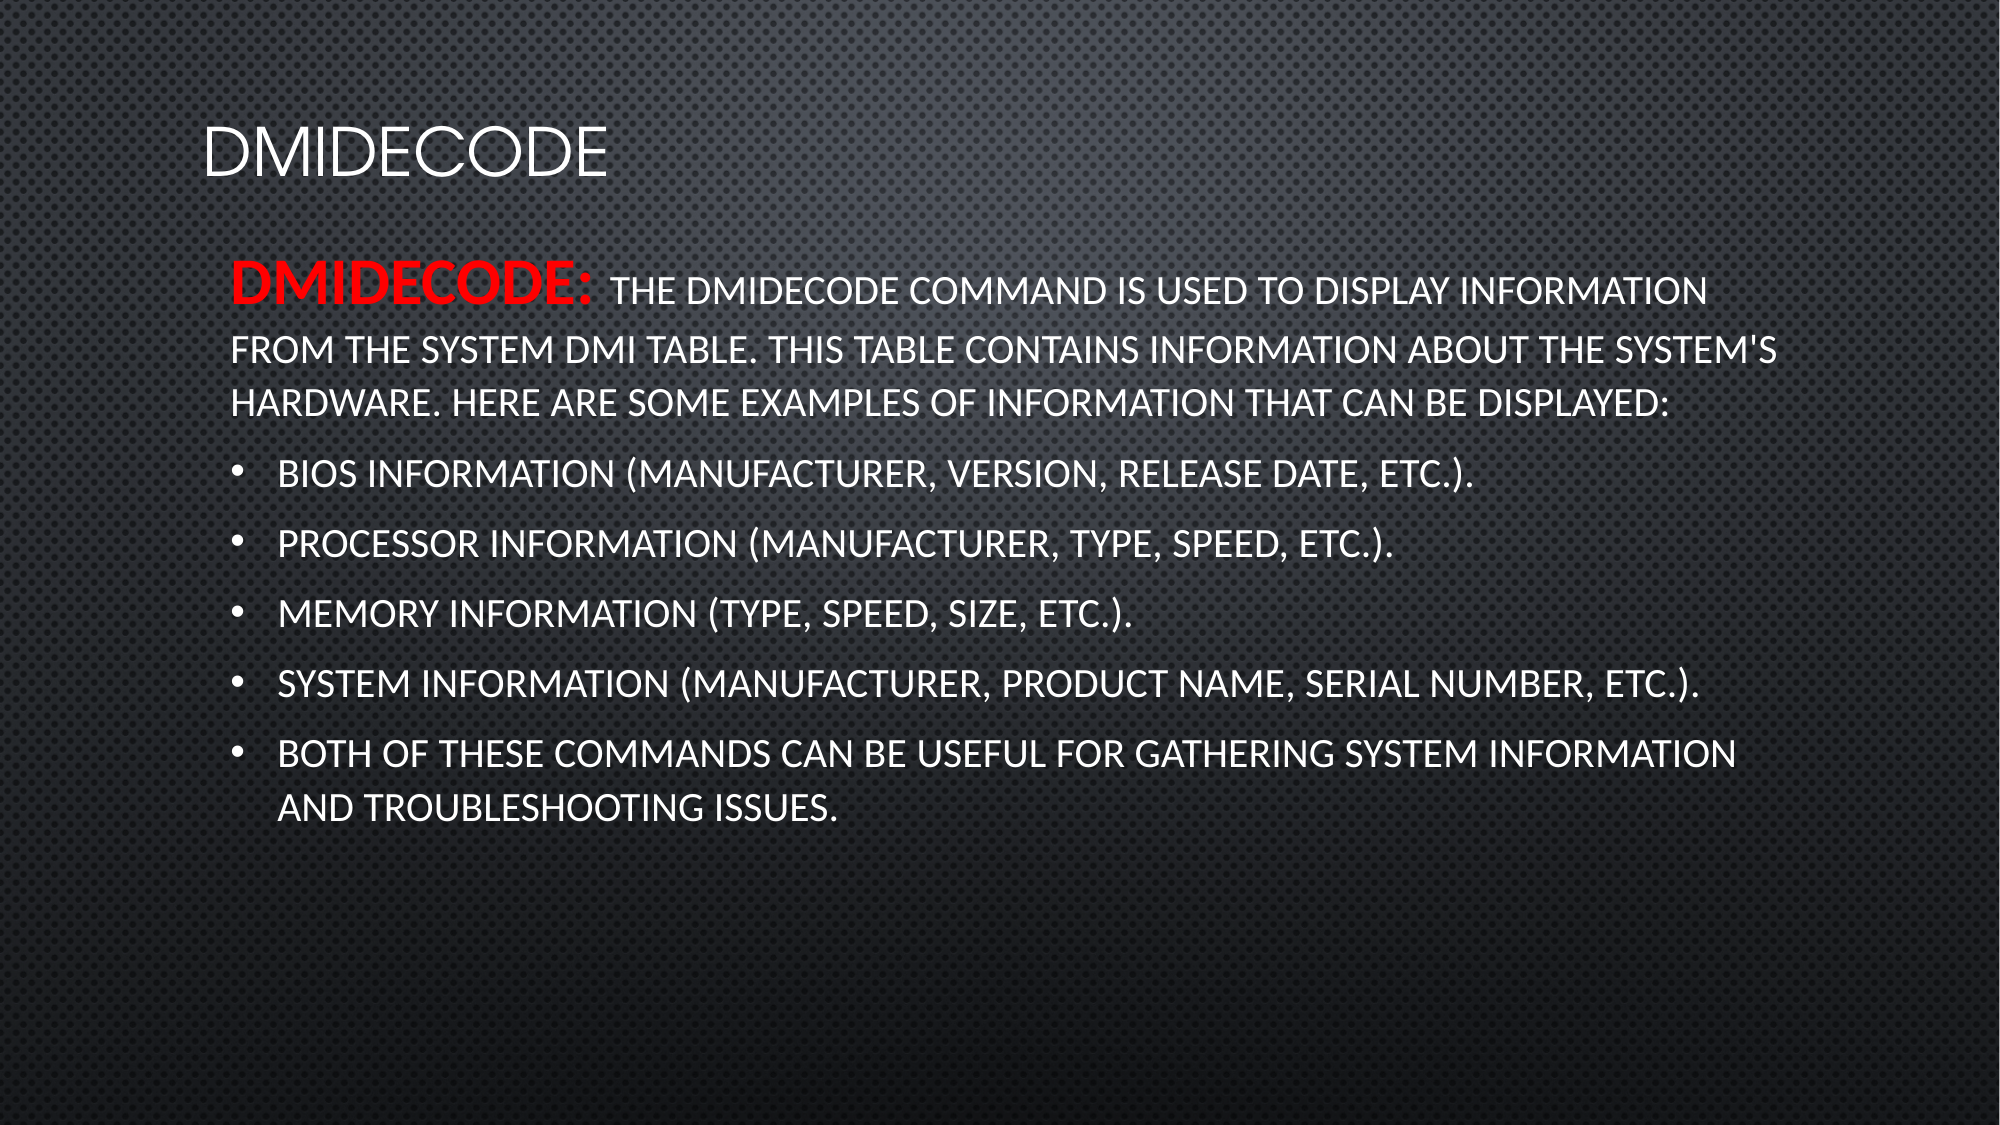

# DMIDECODE
dmidecode: The dmidecode command is used to display information from the system DMI table. This table contains information about the system's hardware. Here are some examples of information that can be displayed:
BIOS information (manufacturer, version, release date, etc.).
Processor information (manufacturer, type, speed, etc.).
Memory information (type, speed, size, etc.).
System information (manufacturer, product name, serial number, etc.).
Both of these commands can be useful for gathering system information and troubleshooting issues.